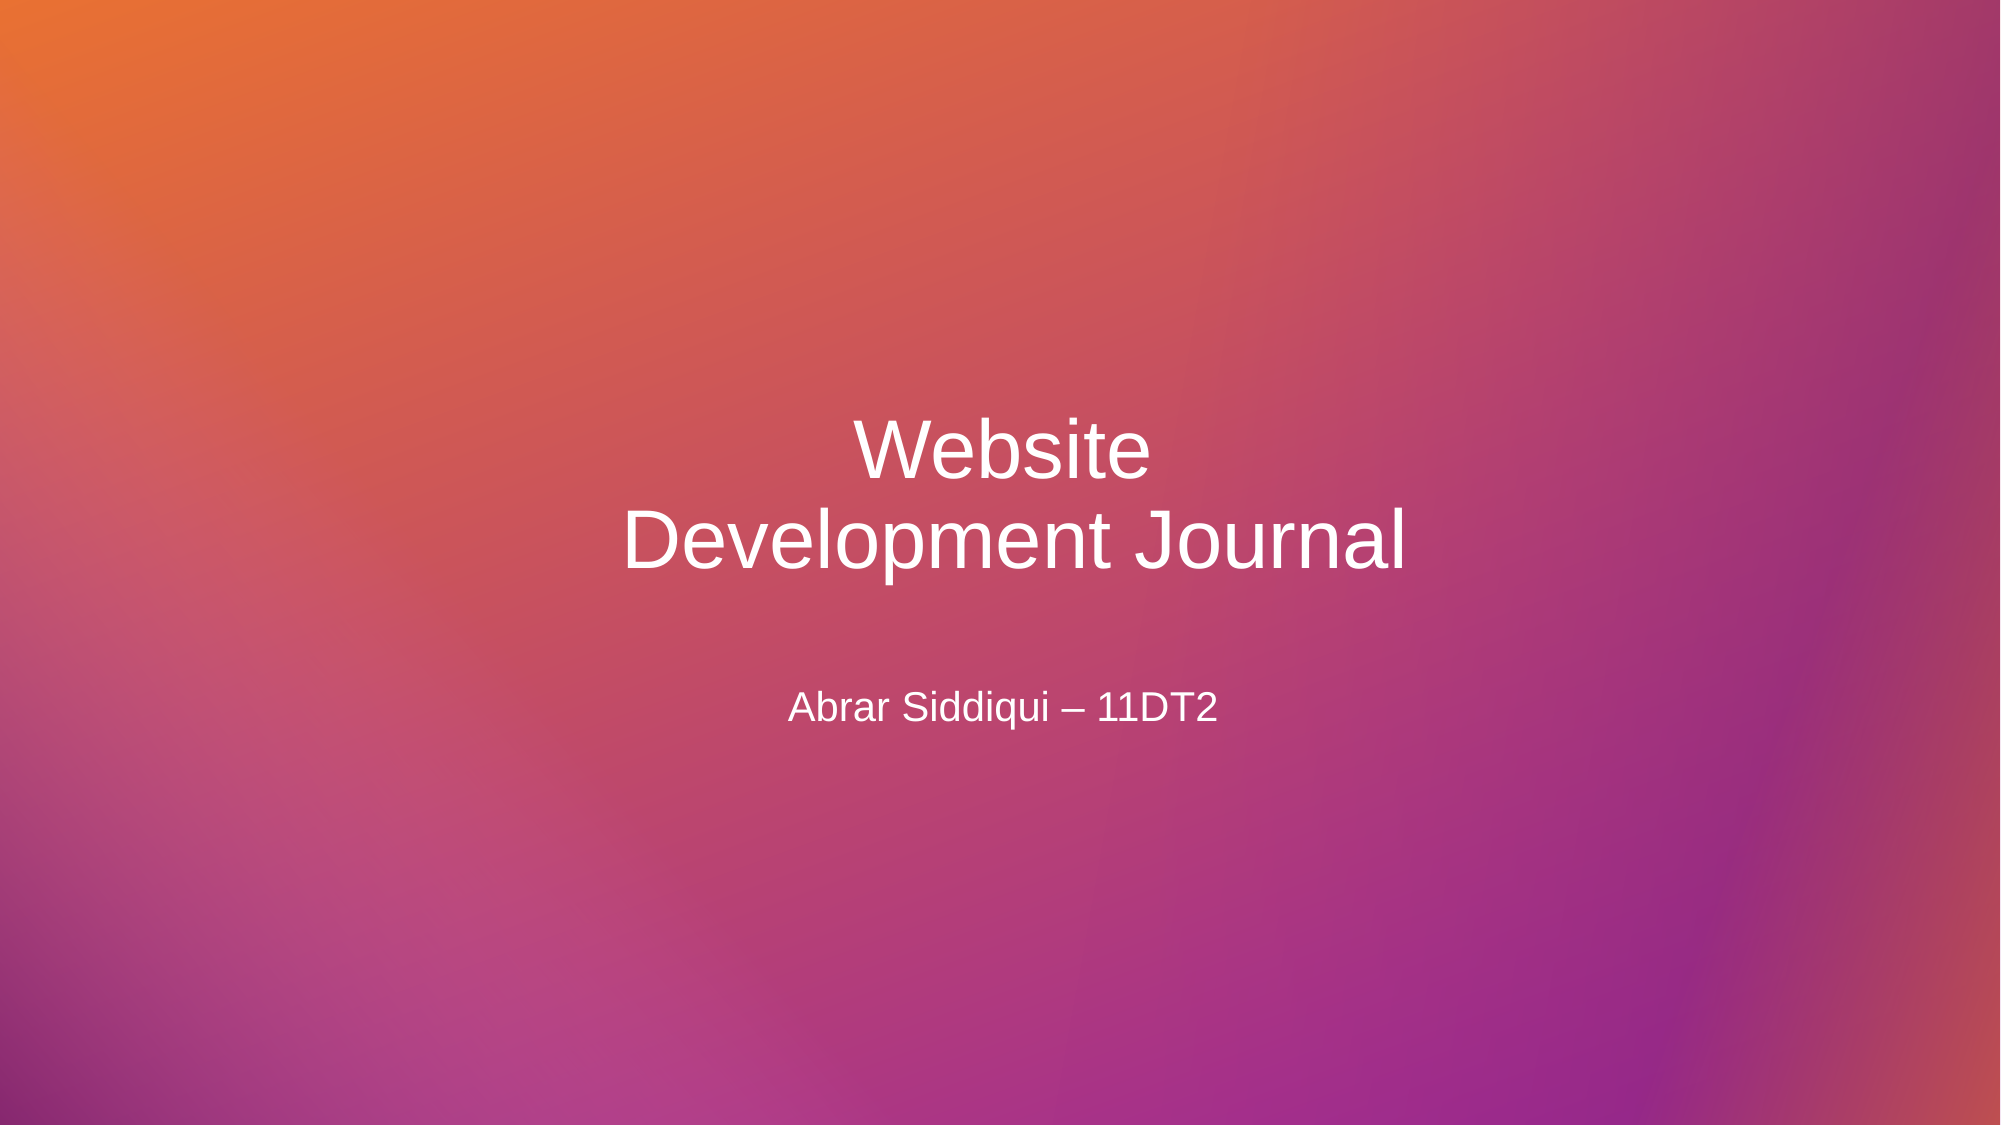

# Website Development Journal
Abrar Siddiqui – 11DT2